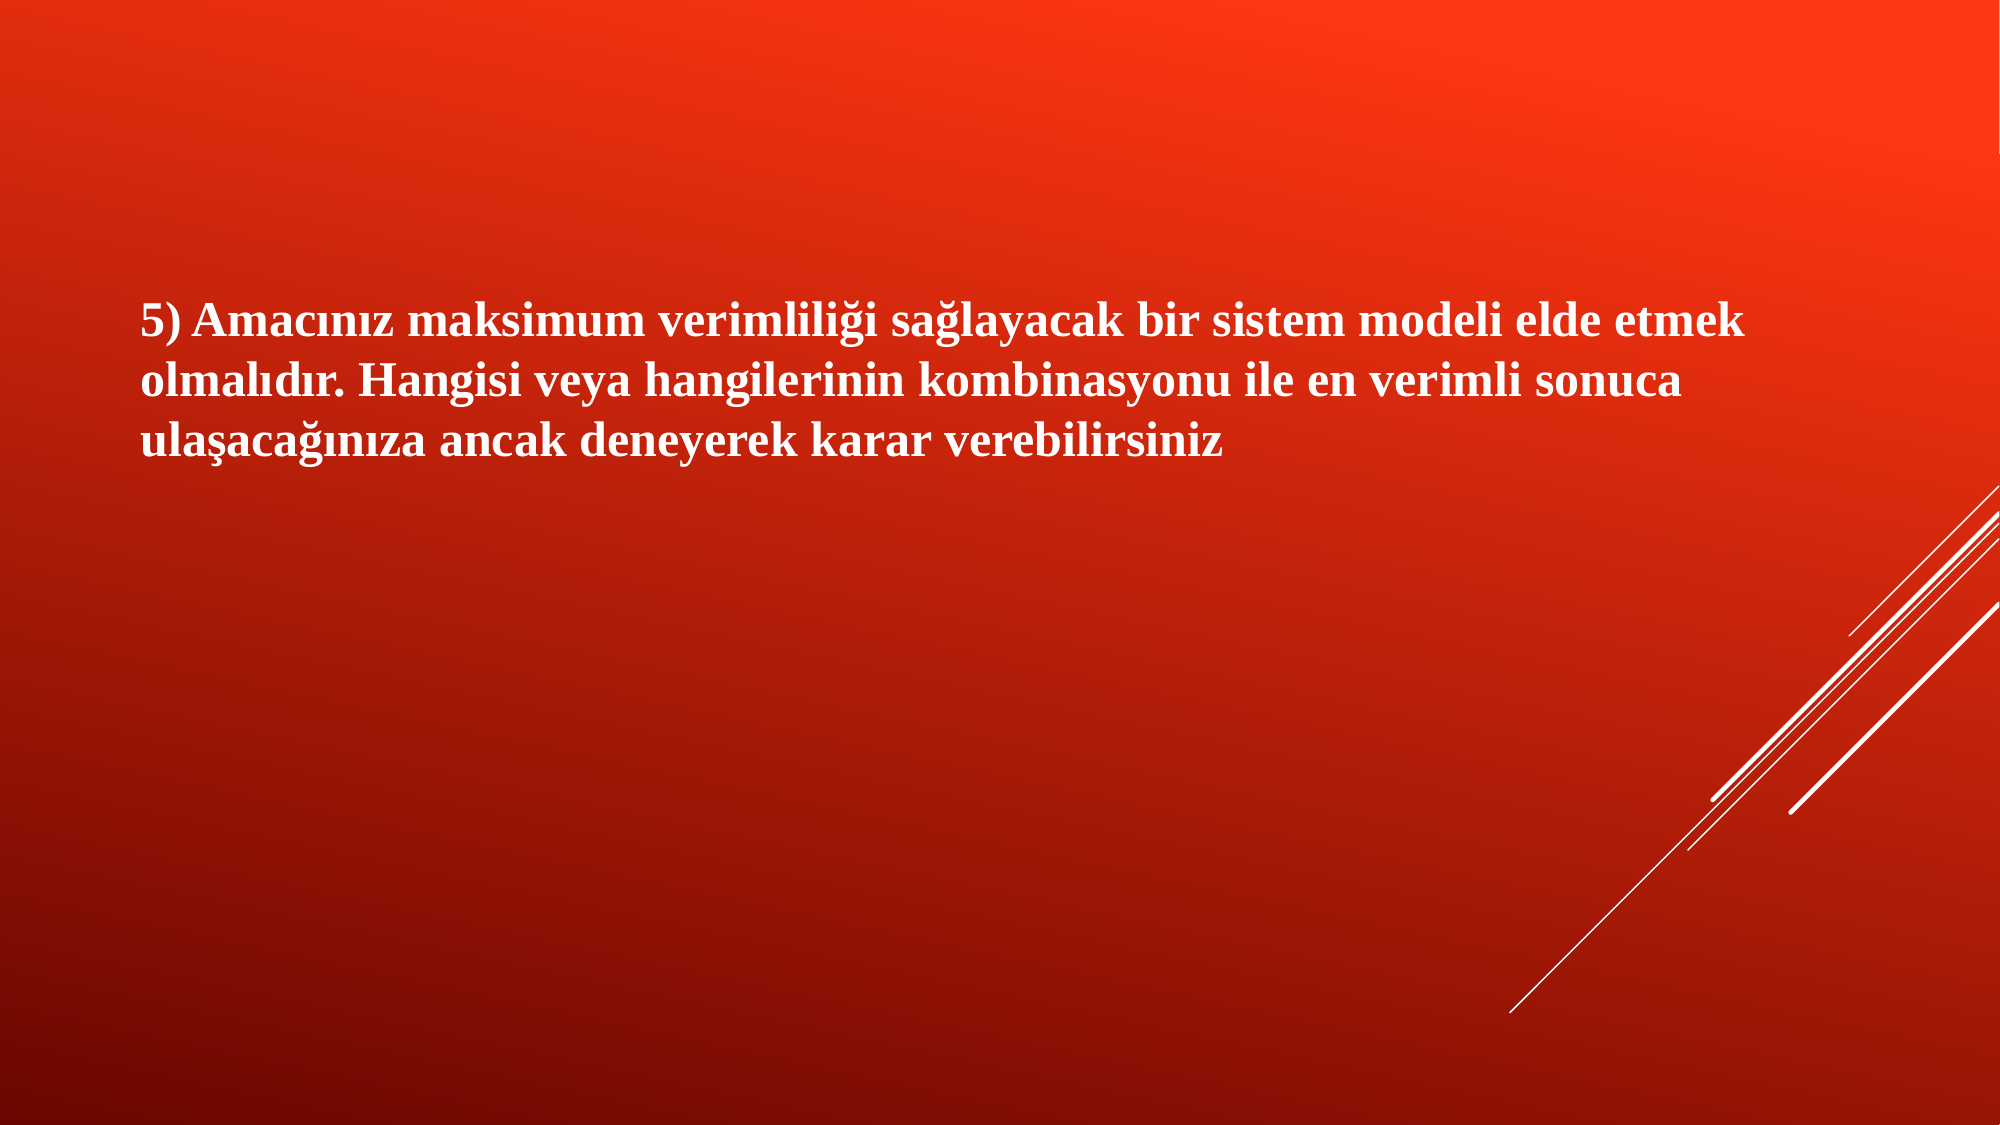

5) Amacınız maksimum verimliliği sağlayacak bir sistem modeli elde etmek olmalıdır. Hangisi veya hangilerinin kombinasyonu ile en verimli sonuca ulaşacağınıza ancak deneyerek karar verebilirsiniz